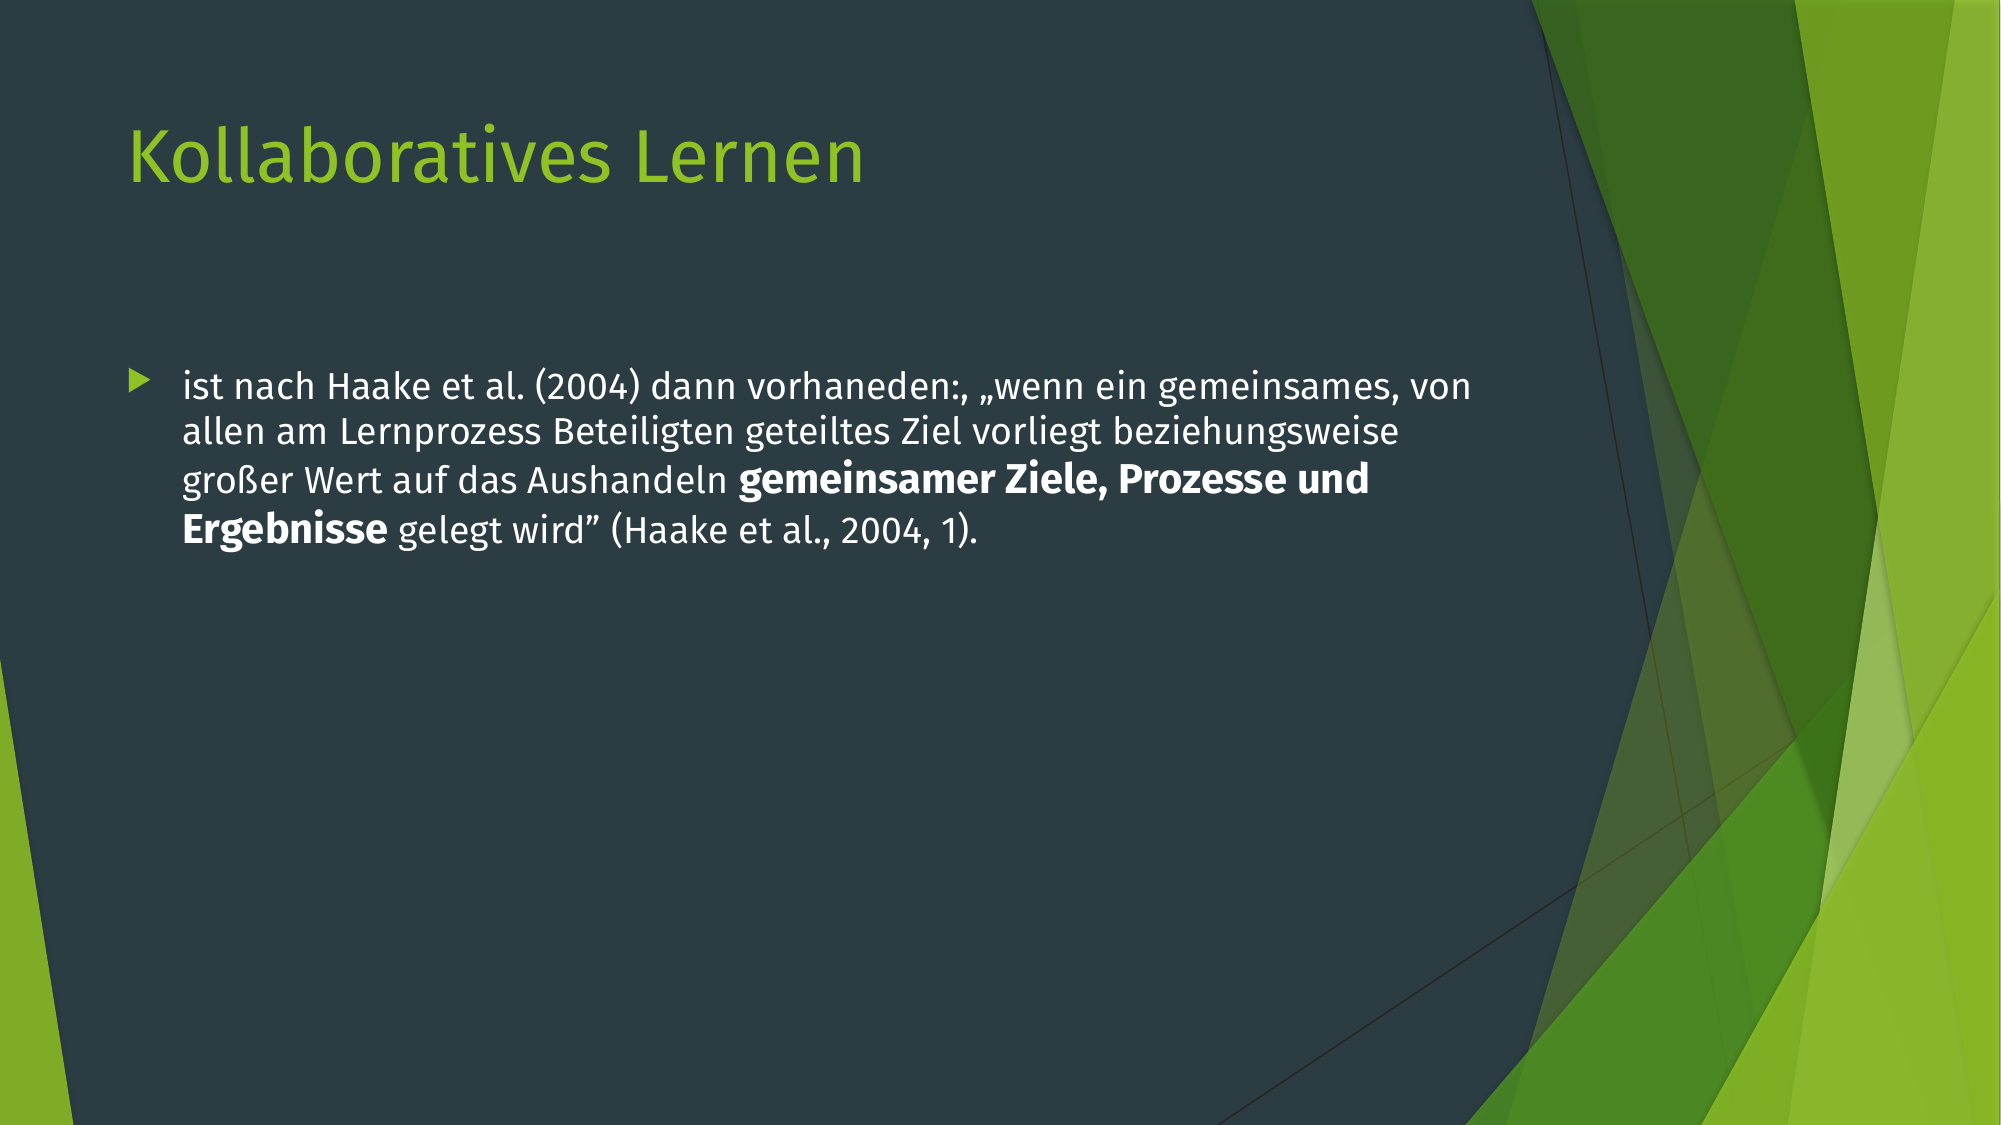

# Kollaboratives Lernen
ist nach Haake et al. (2004) dann vorhaneden:, „wenn ein gemeinsames, von allen am Lernprozess Beteiligten geteiltes Ziel vorliegt beziehungsweise großer Wert auf das Aushandeln gemeinsamer Ziele, Prozesse und Ergebnisse gelegt wird” (Haake et al., 2004, 1).